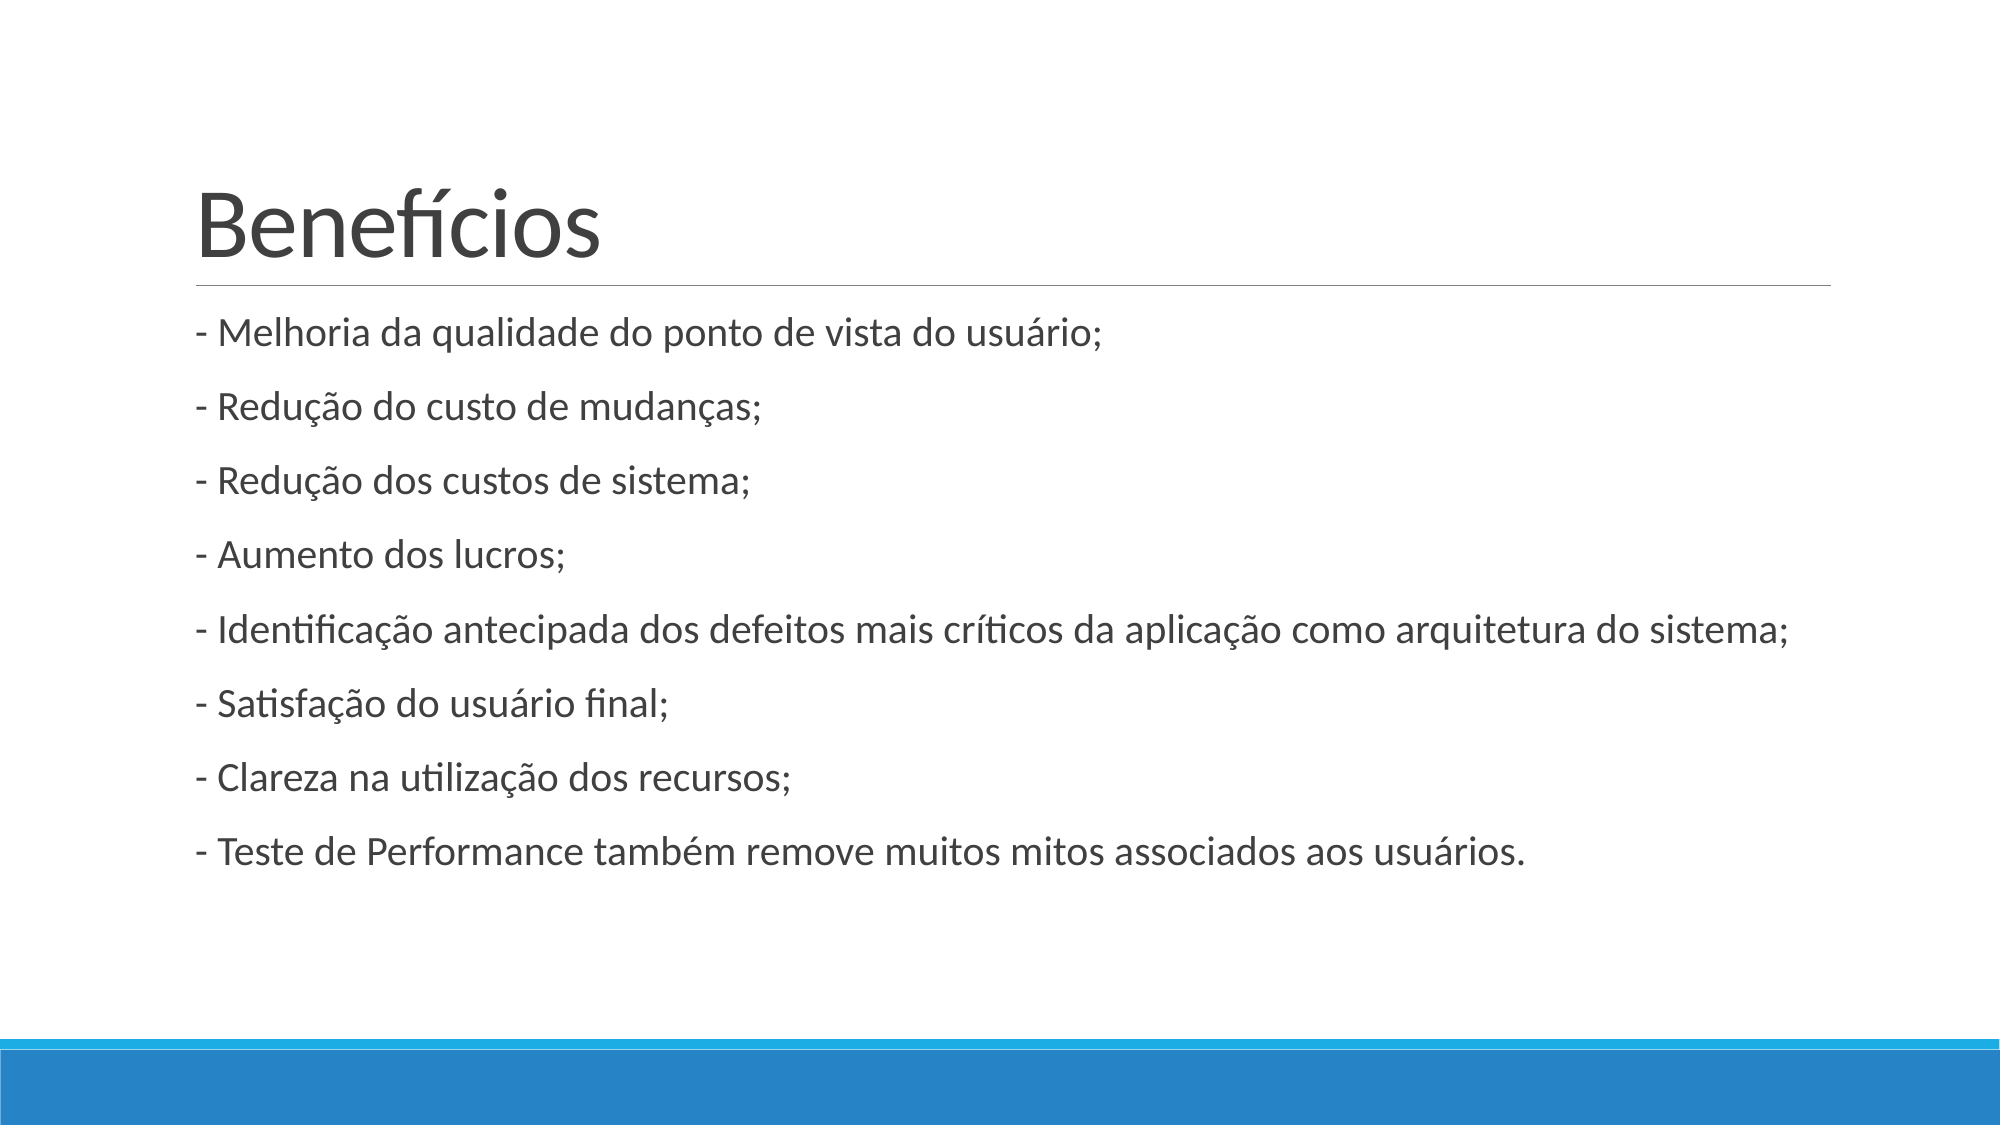

# Benefícios
- Melhoria da qualidade do ponto de vista do usuário;
- Redução do custo de mudanças;
- Redução dos custos de sistema;
- Aumento dos lucros;
- Identificação antecipada dos defeitos mais críticos da aplicação como arquitetura do sistema;
- Satisfação do usuário final;
- Clareza na utilização dos recursos;
- Teste de Performance também remove muitos mitos associados aos usuários.